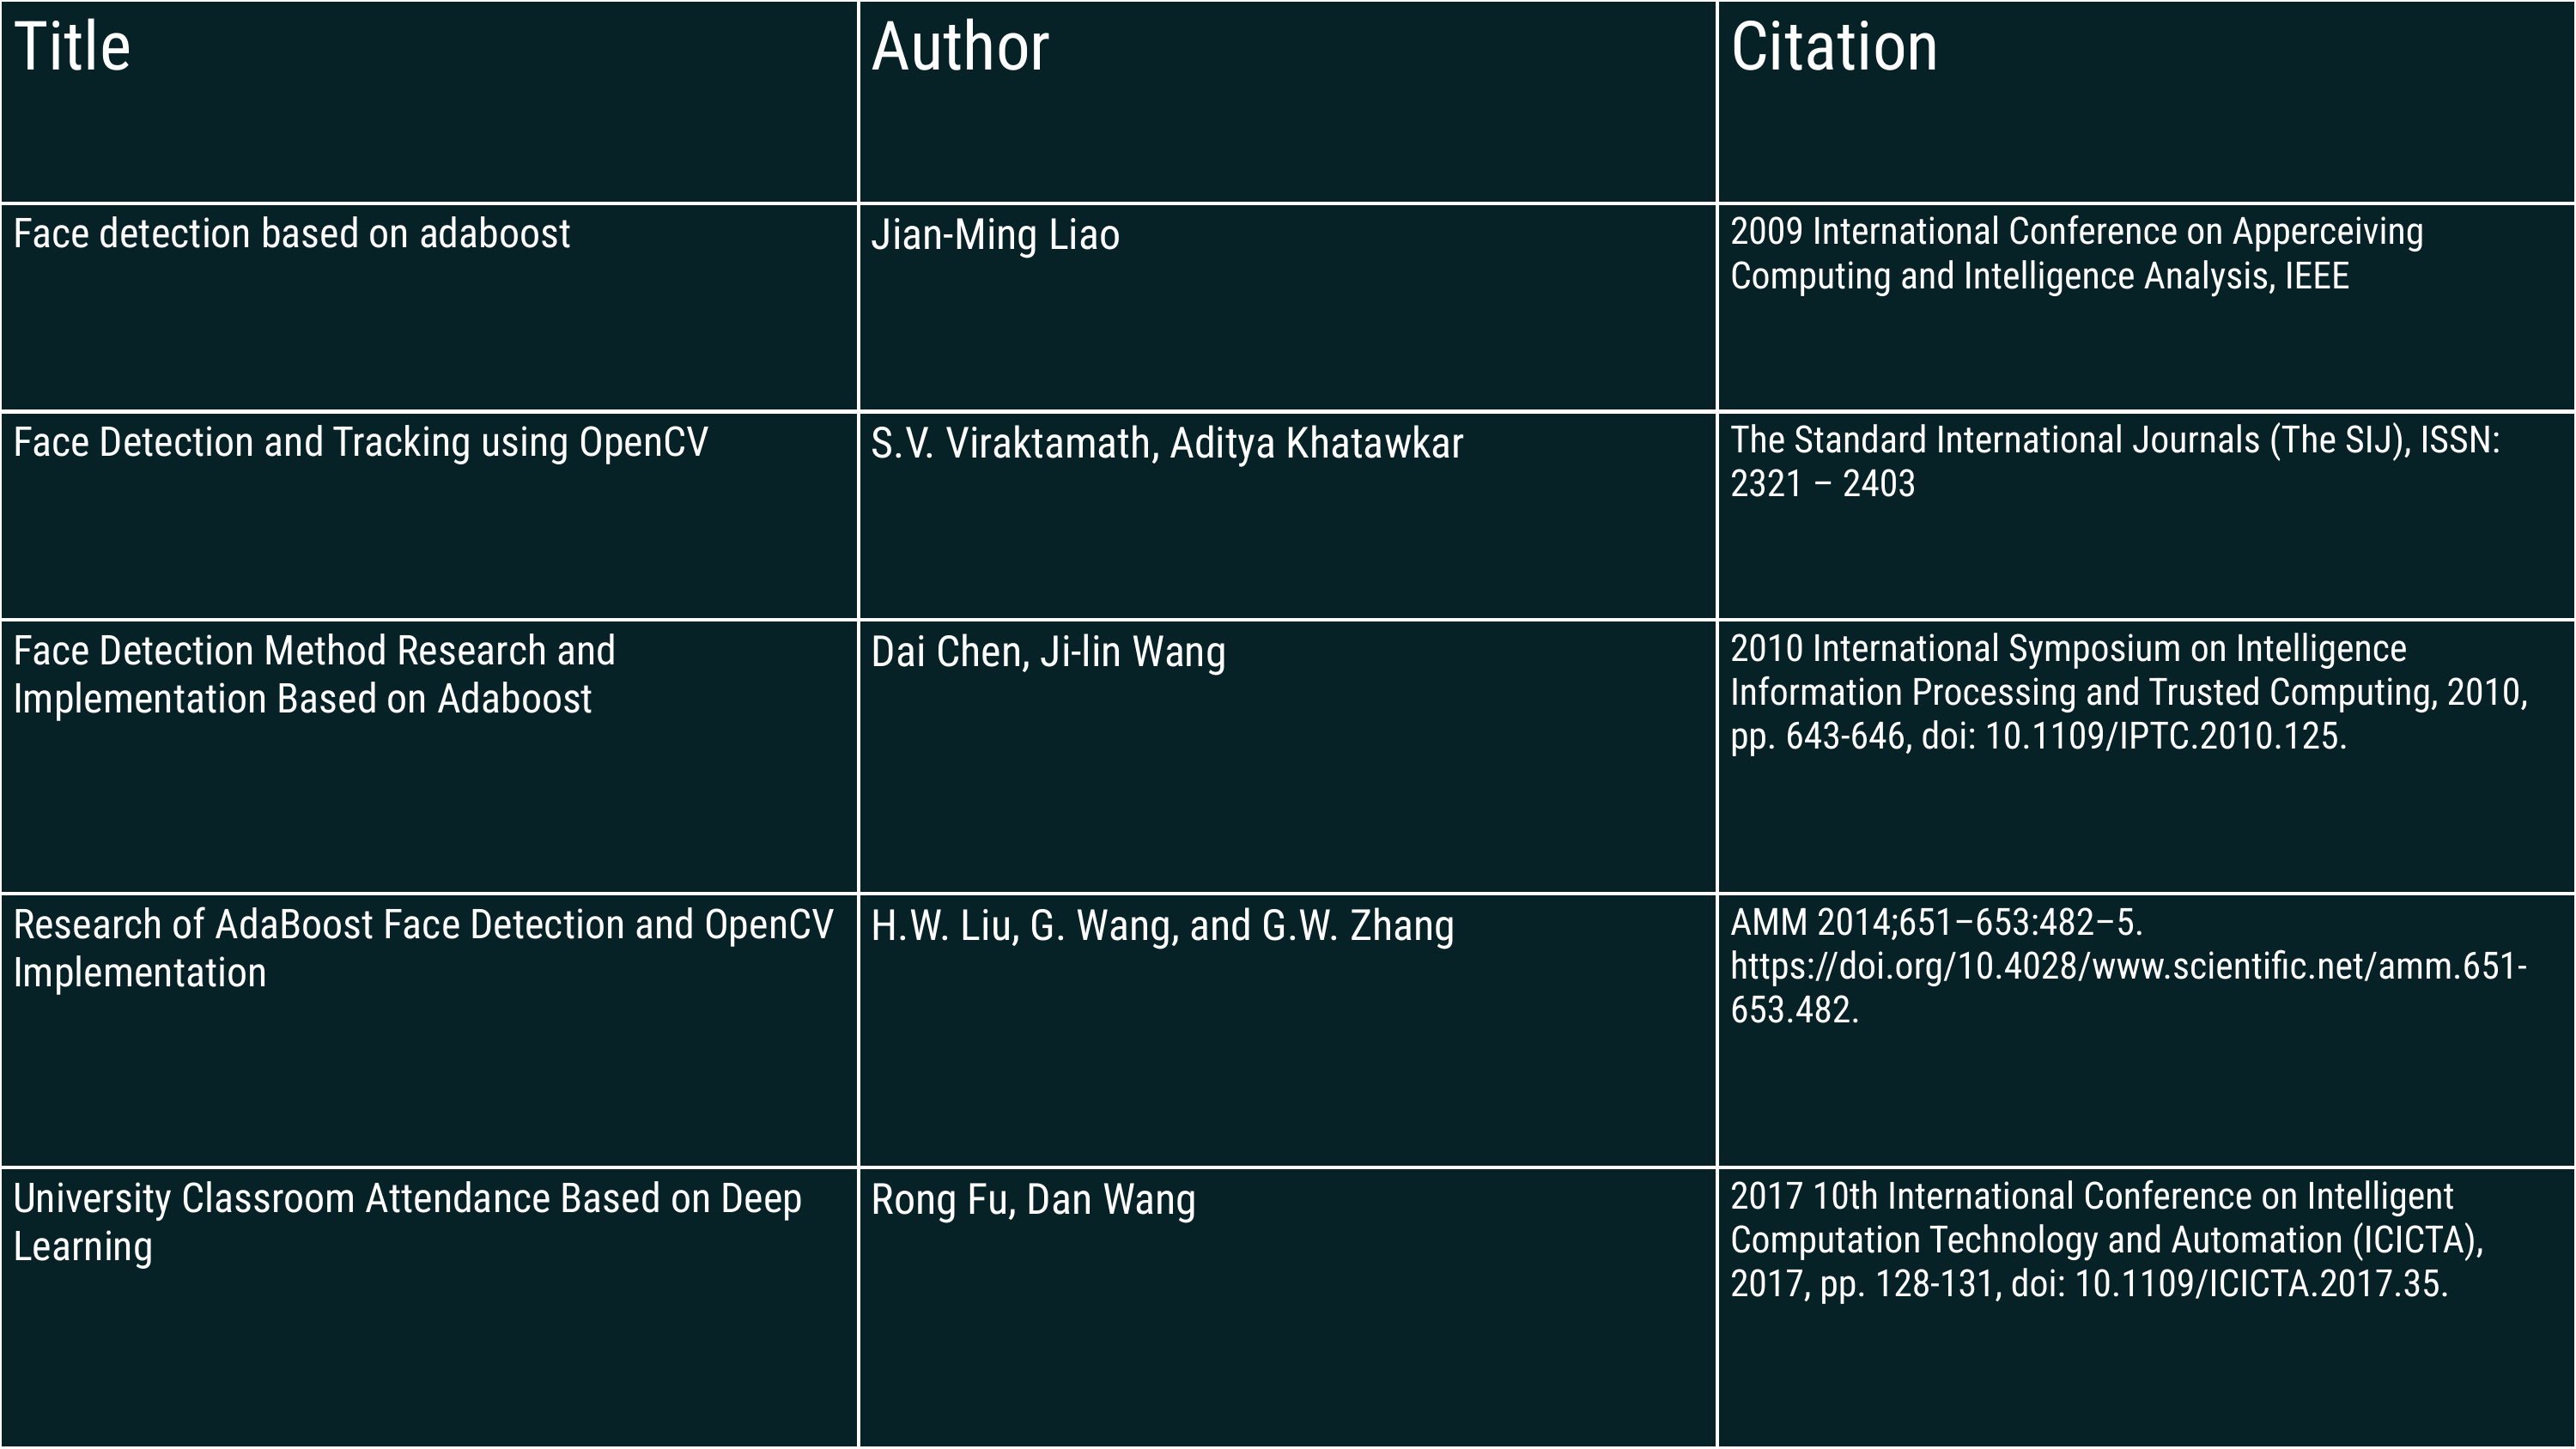

| Title | Author | Citation |
| --- | --- | --- |
| Face detection based on adaboost | Jian-Ming Liao | 2009 International Conference on Apperceiving Computing and Intelligence Analysis, IEEE |
| Face Detection and Tracking using OpenCV | S.V. Viraktamath, Aditya Khatawkar | The Standard International Journals (The SIJ), ISSN: 2321 – 2403 |
| Face Detection Method Research and Implementation Based on Adaboost | Dai Chen, Ji-lin Wang | 2010 International Symposium on Intelligence Information Processing and Trusted Computing, 2010, pp. 643-646, doi: 10.1109/IPTC.2010.125. |
| Research of AdaBoost Face Detection and OpenCV Implementation | H.W. Liu, G. Wang, and G.W. Zhang | AMM 2014;651–653:482–5. https://doi.org/10.4028/www.scientific.net/amm.651-653.482. |
| University Classroom Attendance Based on Deep Learning | Rong Fu, Dan Wang | 2017 10th International Conference on Intelligent Computation Technology and Automation (ICICTA), 2017, pp. 128-131, doi: 10.1109/ICICTA.2017.35. |